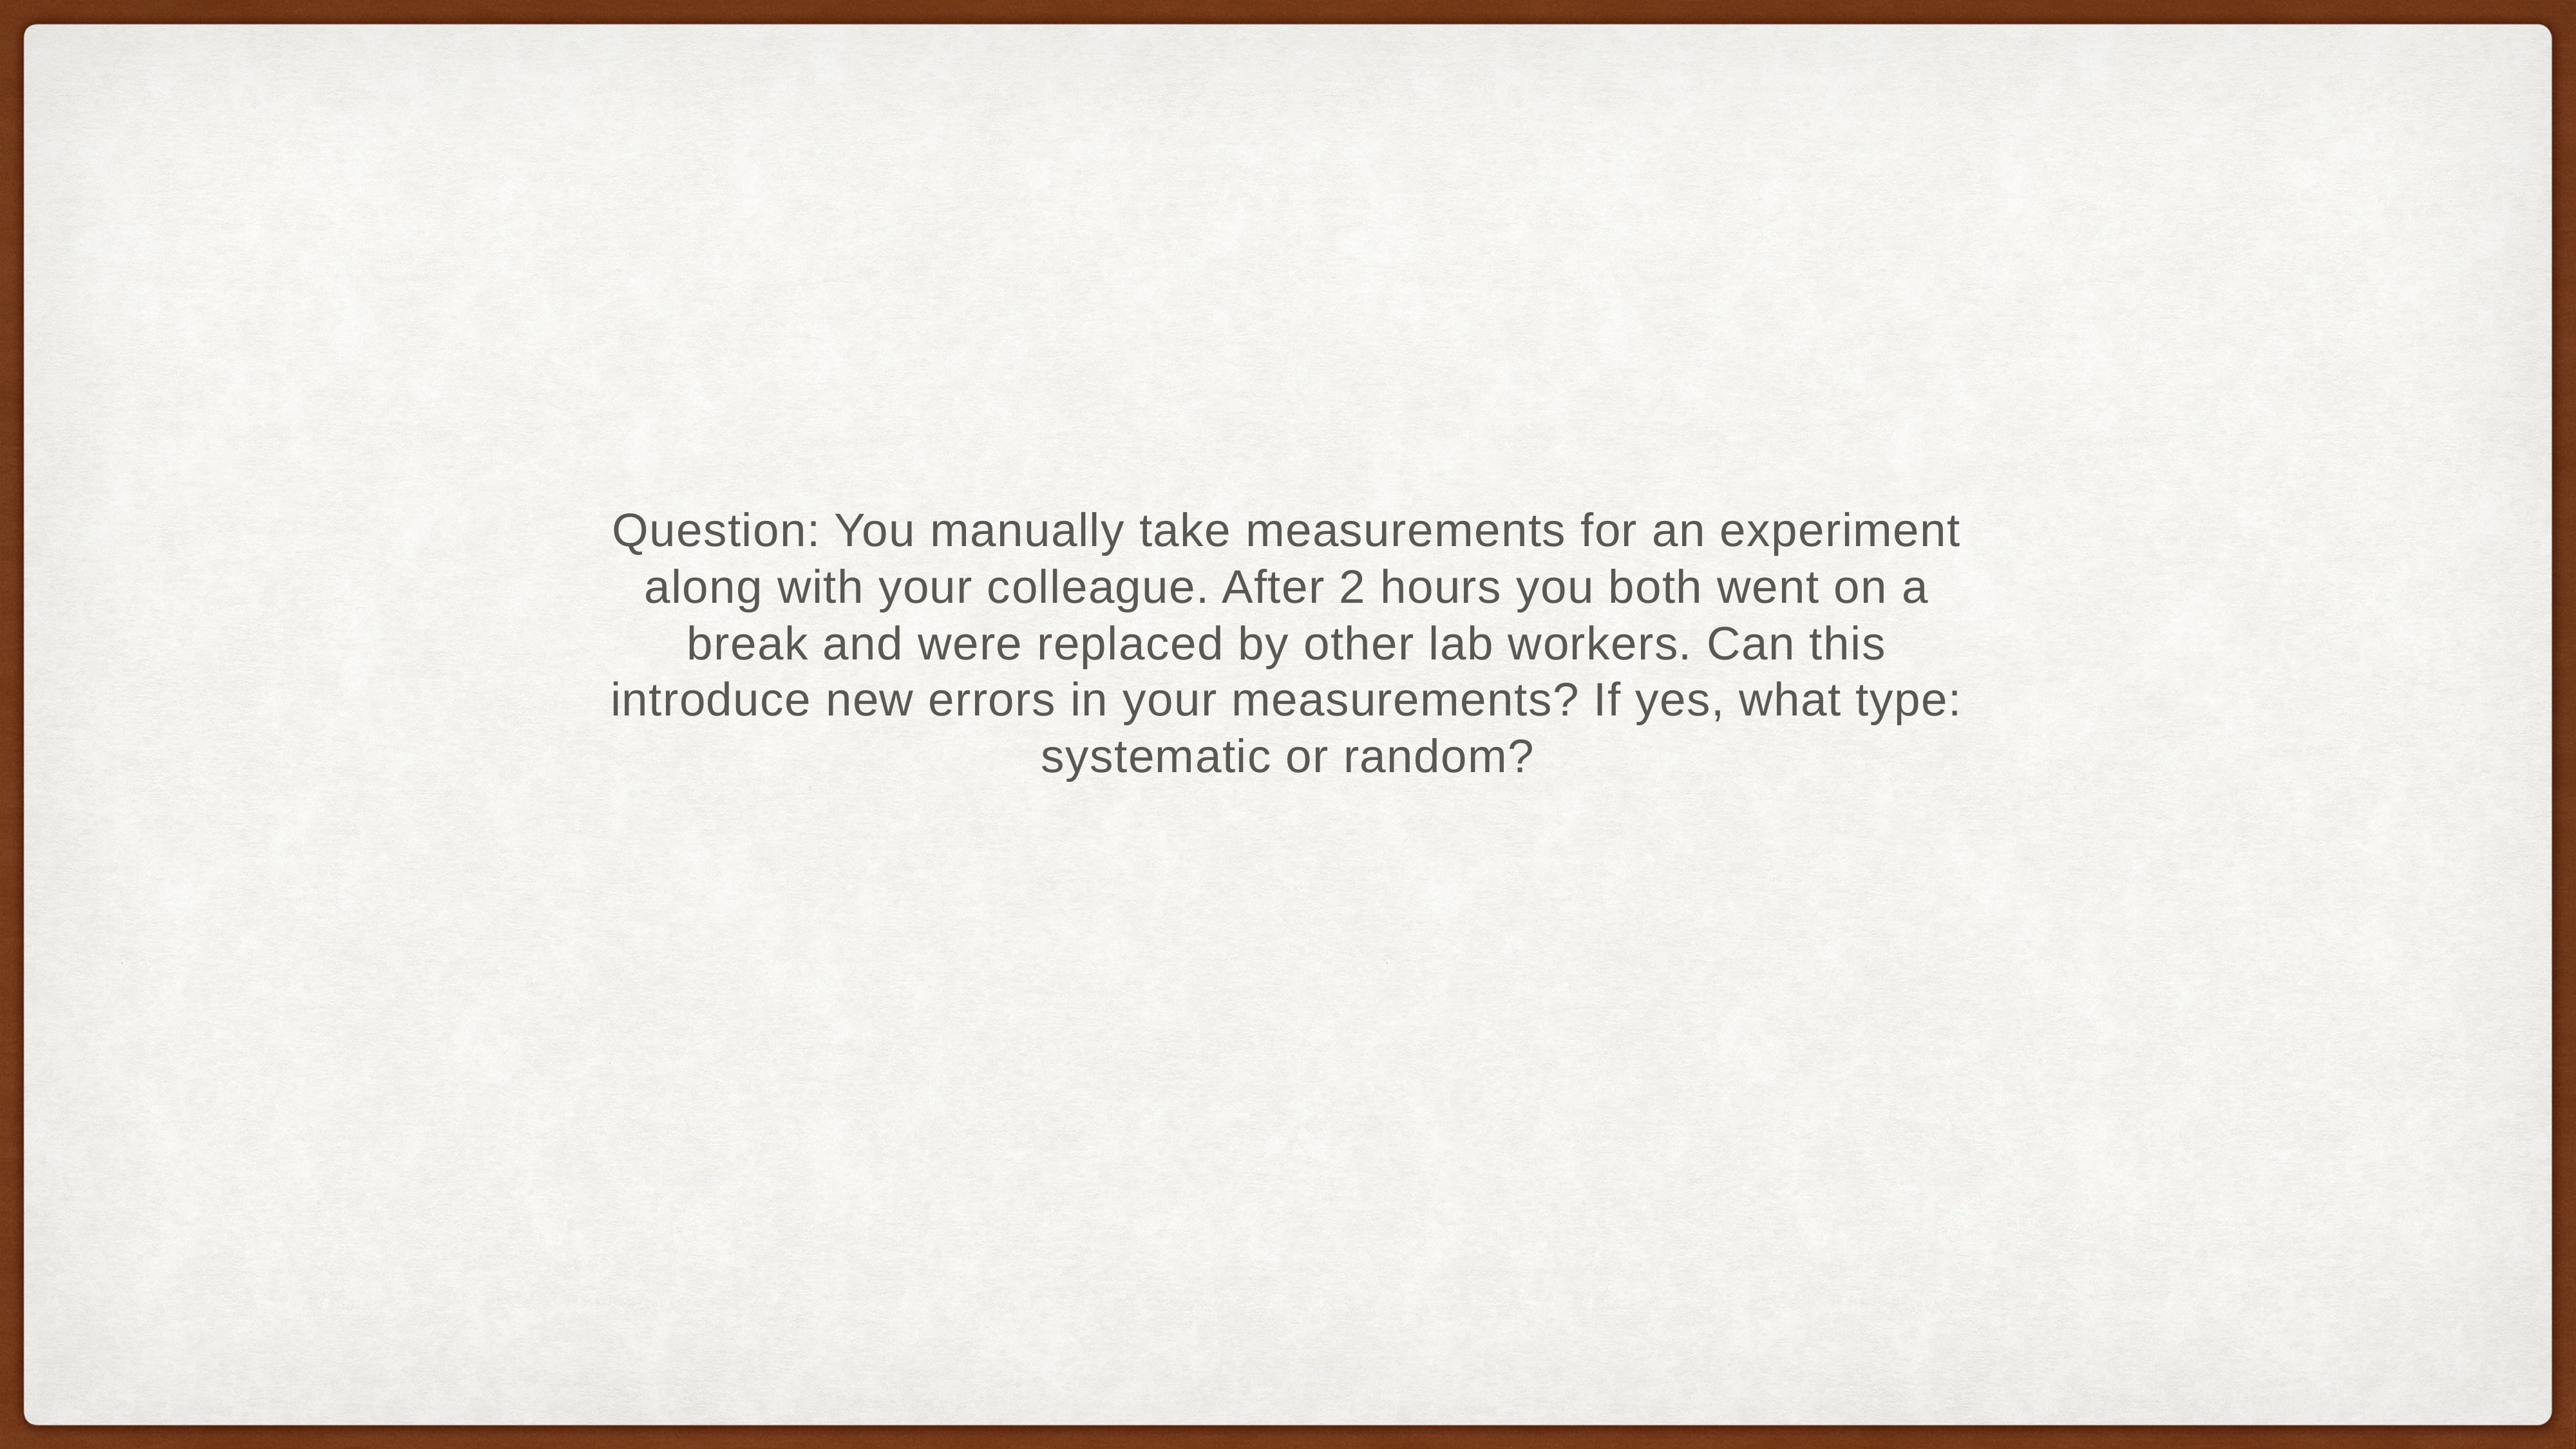

Question: You manually take measurements for an experiment along with your colleague. After 2 hours you both went on a break and were replaced by other lab workers. Can this introduce new errors in your measurements? If yes, what type: systematic or random?